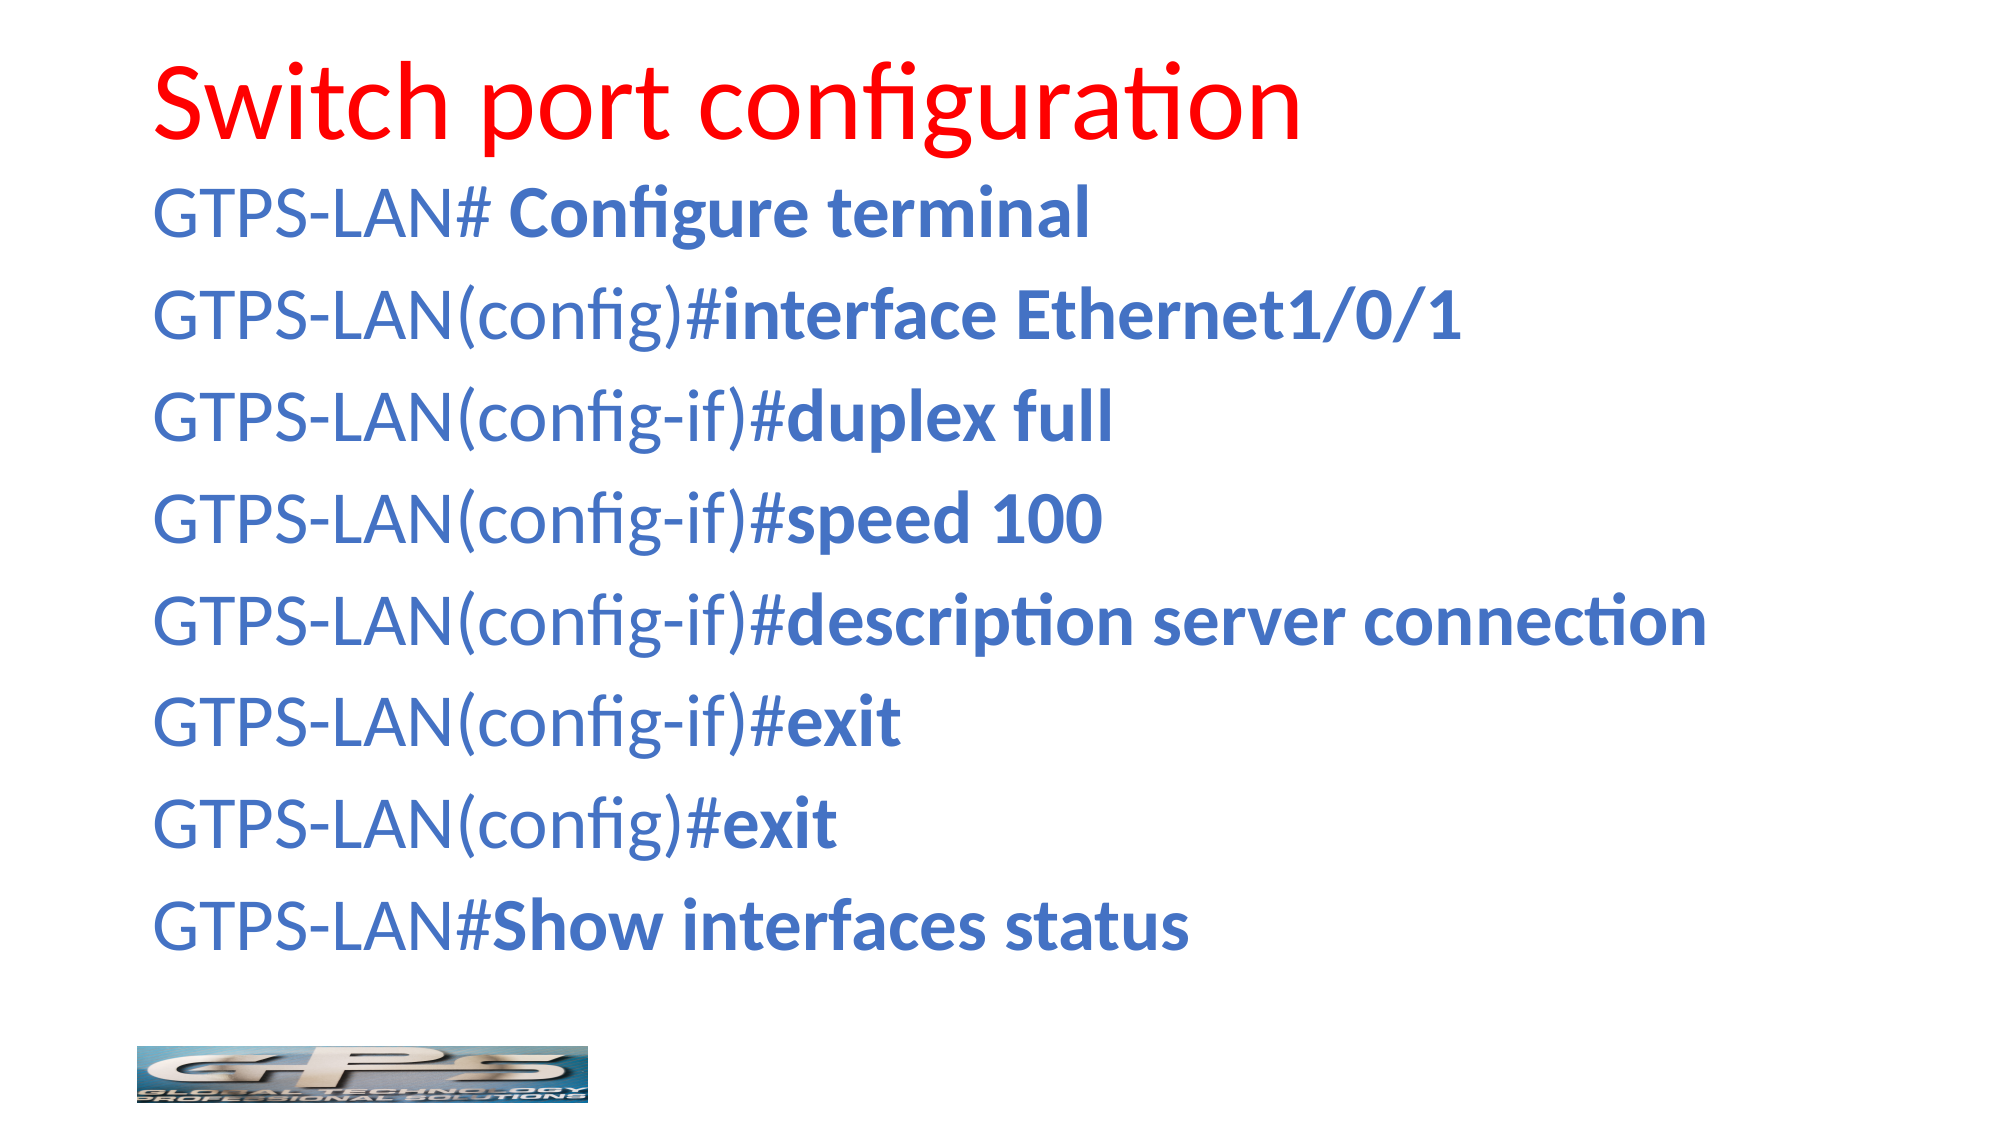

# Switch port configuration
GTPS-LAN# Configure terminal
GTPS-LAN(config)#interface Ethernet1/0/1
GTPS-LAN(config-if)#duplex full
GTPS-LAN(config-if)#speed 100
GTPS-LAN(config-if)#description server connection
GTPS-LAN(config-if)#exit
GTPS-LAN(config)#exit
GTPS-LAN#Show interfaces status